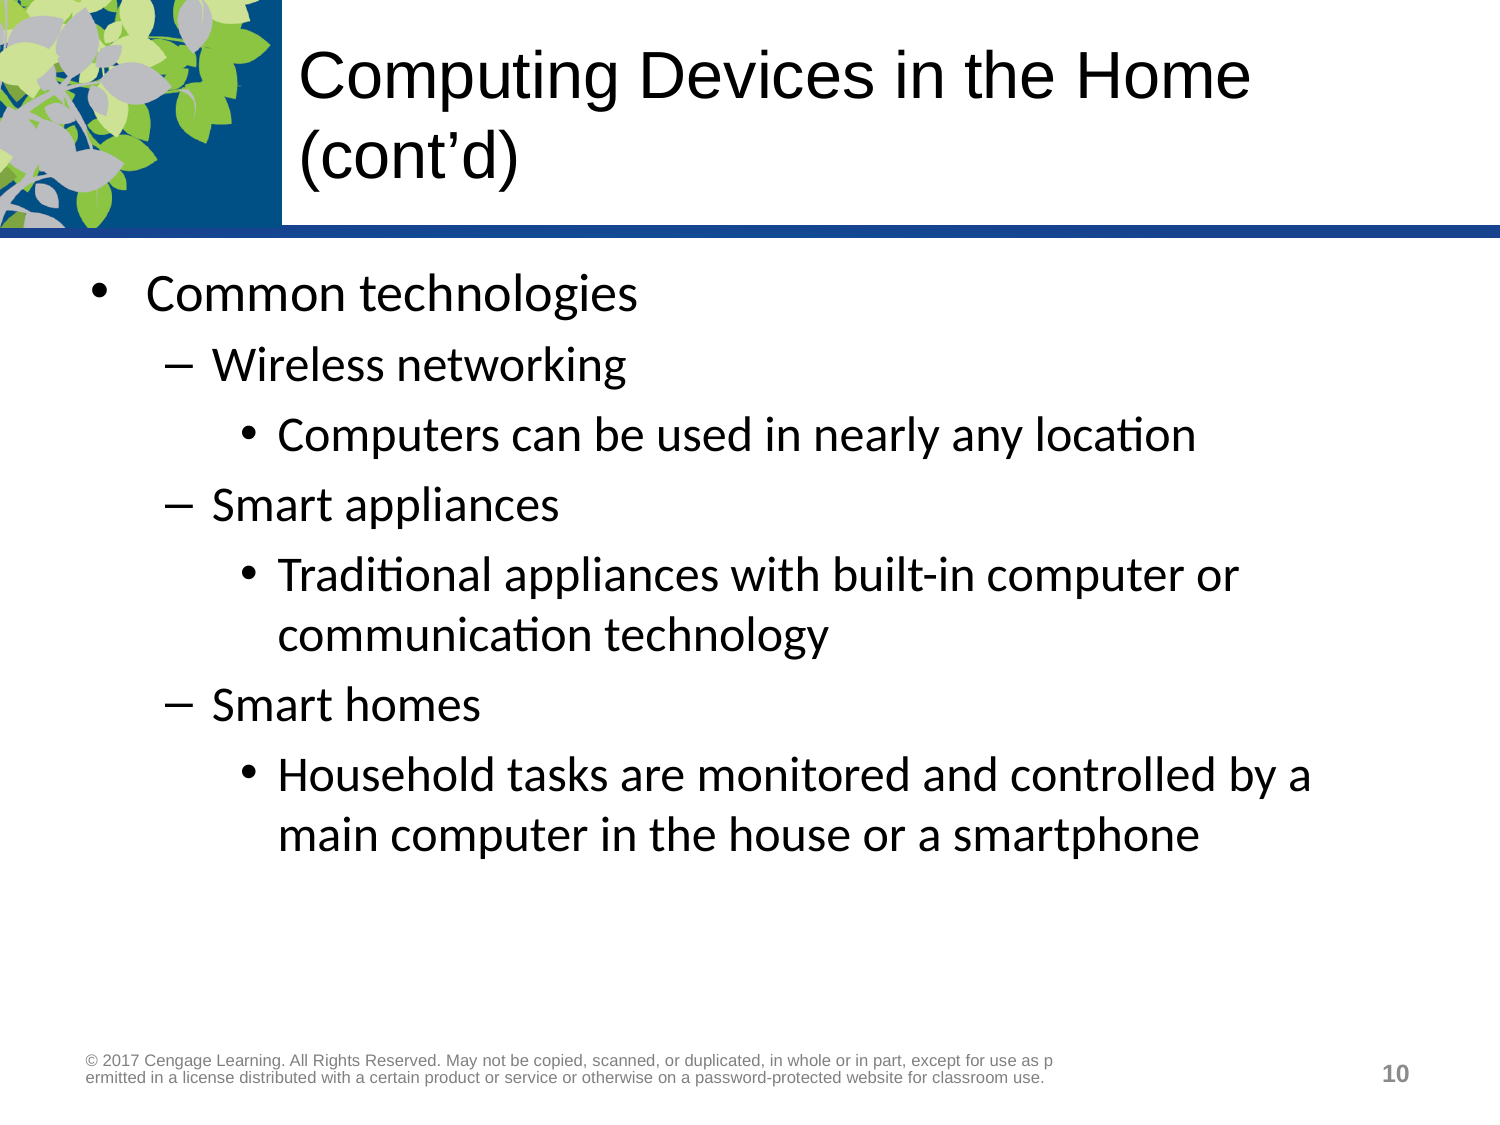

# Computing Devices in the Home (cont’d)
Common technologies
Wireless networking
Computers can be used in nearly any location
Smart appliances
Traditional appliances with built-in computer or communication technology
Smart homes
Household tasks are monitored and controlled by a main computer in the house or a smartphone

© 2017 Cengage Learning. All Rights Reserved. May not be copied, scanned, or duplicated, in whole or in part, except for use as permitted in a license distributed with a certain product or service or otherwise on a password-protected website for classroom use.
10